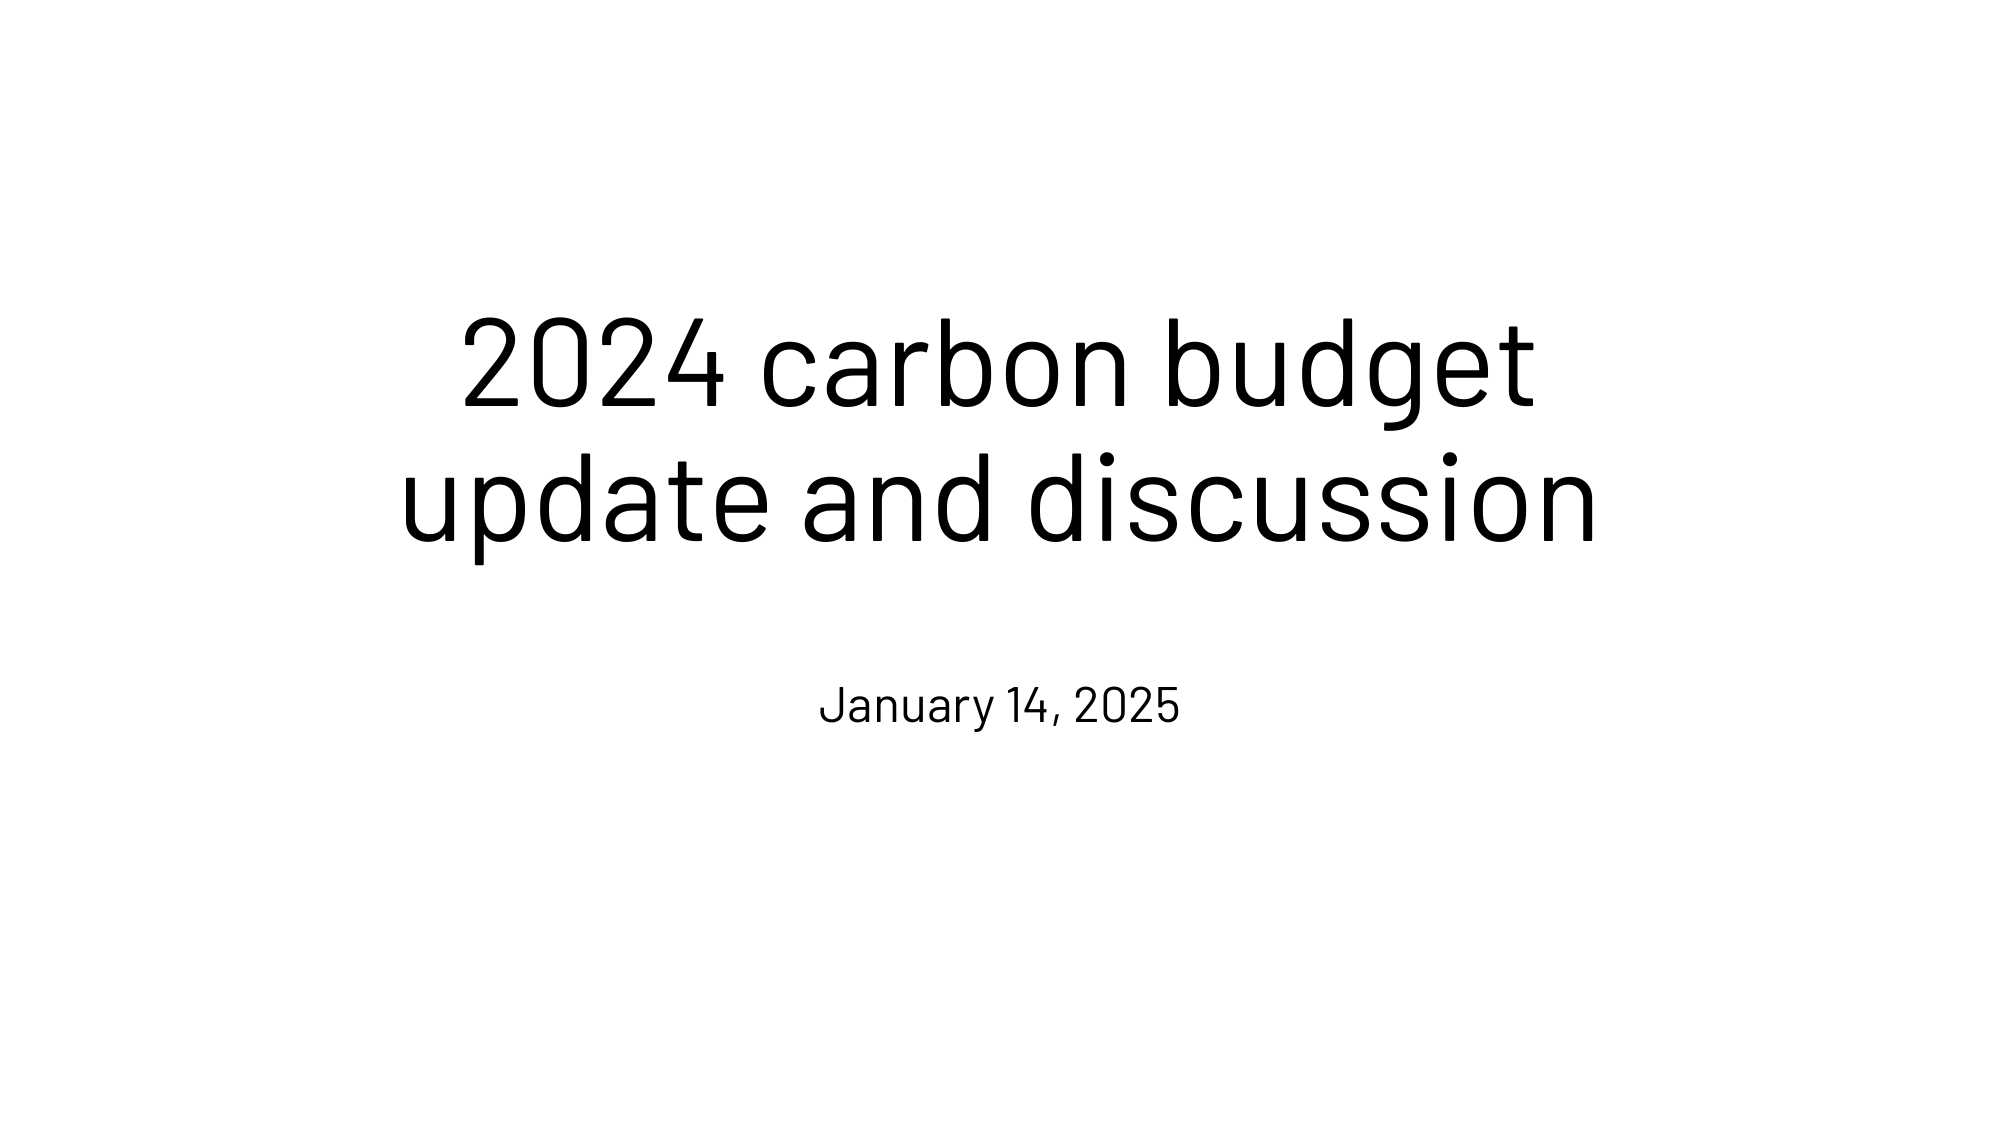

# 2024 carbon budget update and discussion

January 14, 2025